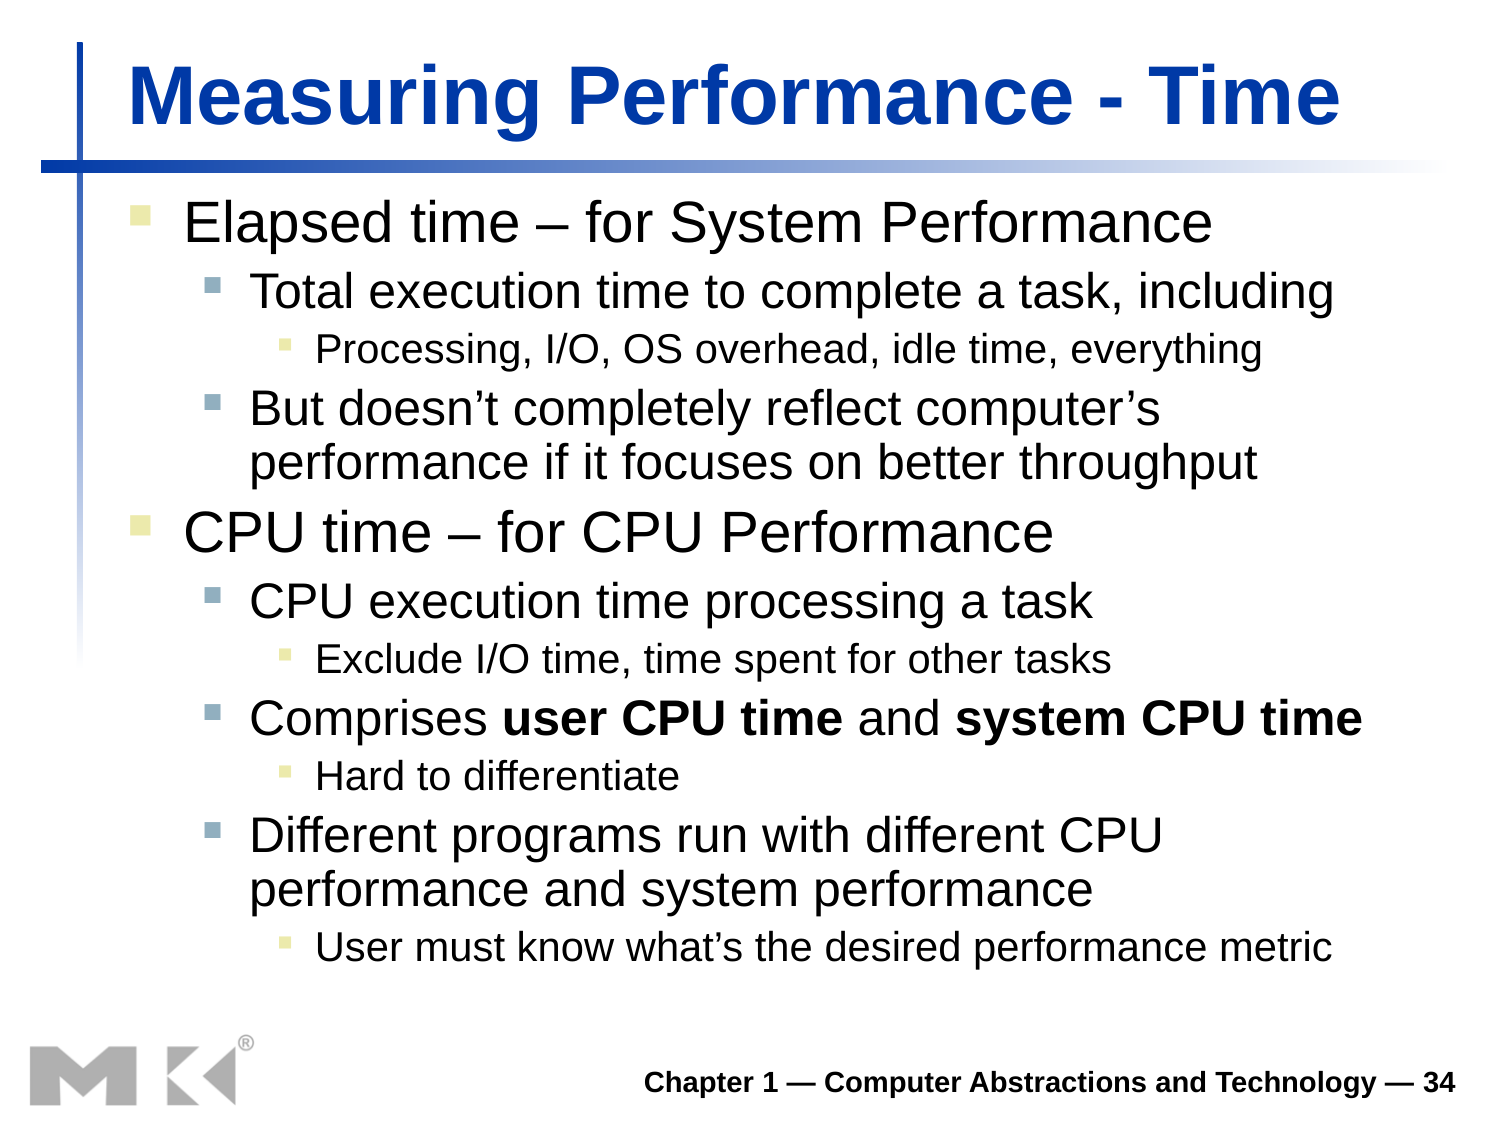

# Measuring Performance - Time
Elapsed time – for System Performance
Total execution time to complete a task, including
Processing, I/O, OS overhead, idle time, everything
But doesn’t completely reflect computer’s performance if it focuses on better throughput
CPU time – for CPU Performance
CPU execution time processing a task
Exclude I/O time, time spent for other tasks
Comprises user CPU time and system CPU time
Hard to differentiate
Different programs run with different CPU performance and system performance
User must know what’s the desired performance metric
Chapter 1 — Computer Abstractions and Technology — 34